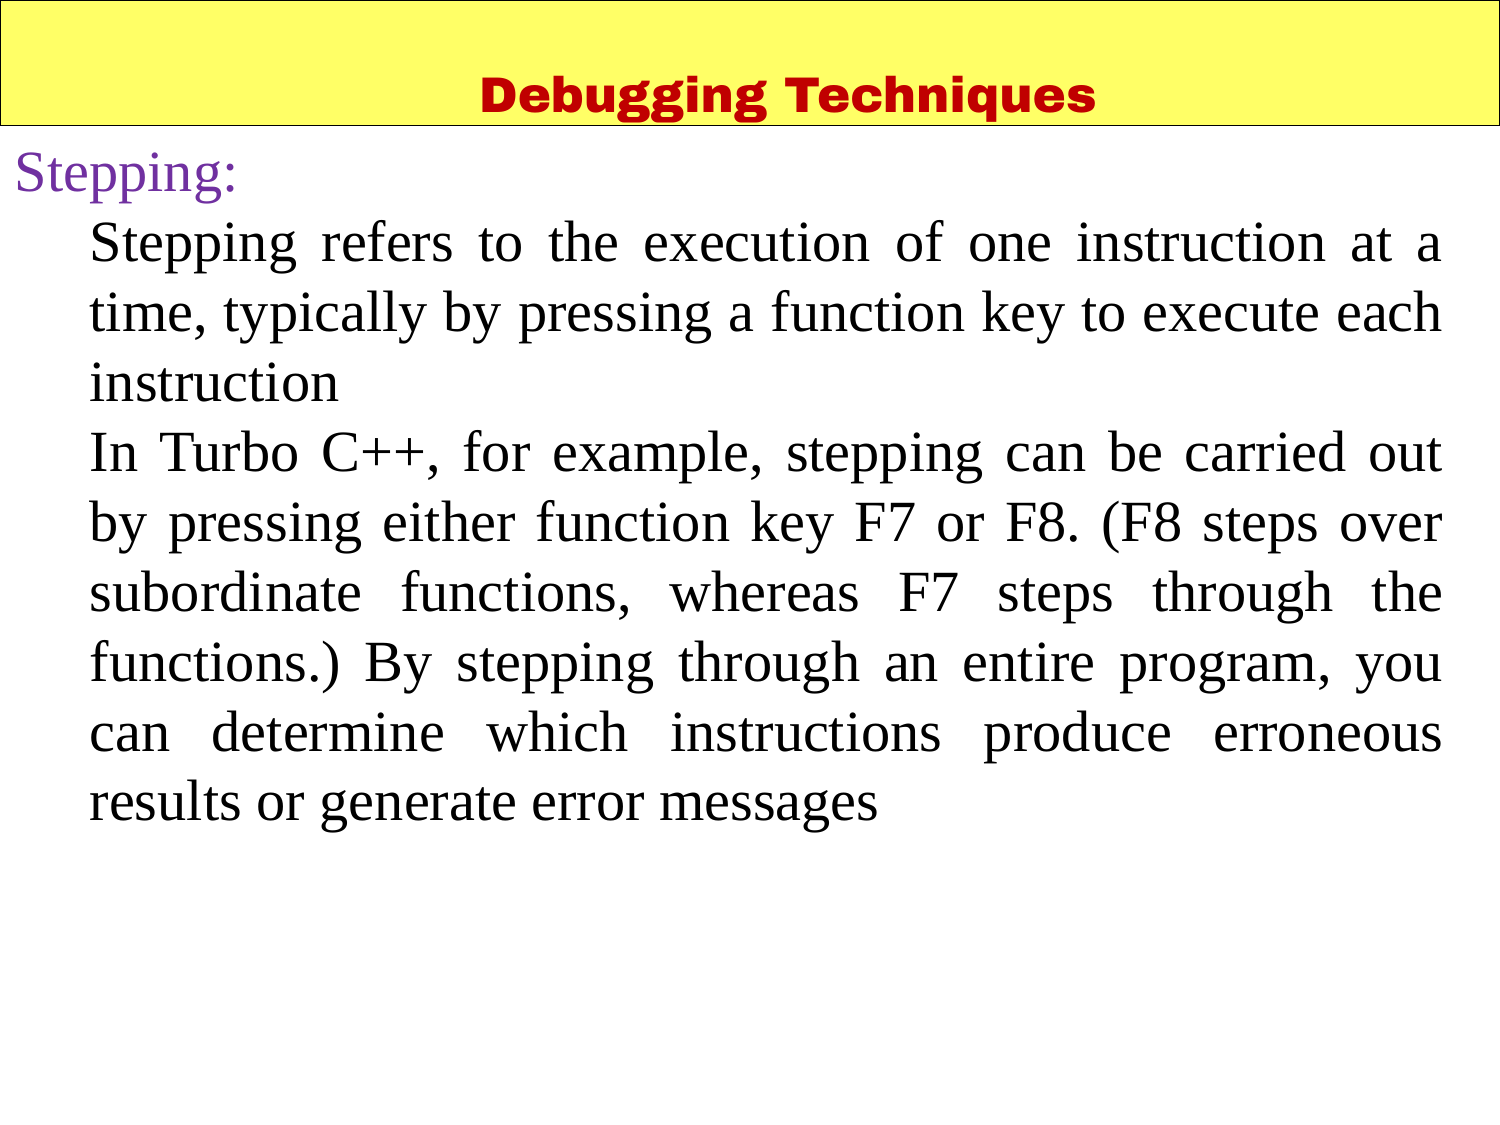

Debugging Techniques

Stepping:
Stepping refers to the execution of one instruction at a time, typically by pressing a function key to execute each instruction
In Turbo C++, for example, stepping can be carried out by pressing either function key F7 or F8. (F8 steps over subordinate functions, whereas F7 steps through the functions.) By stepping through an entire program, you can determine which instructions produce erroneous results or generate error messages